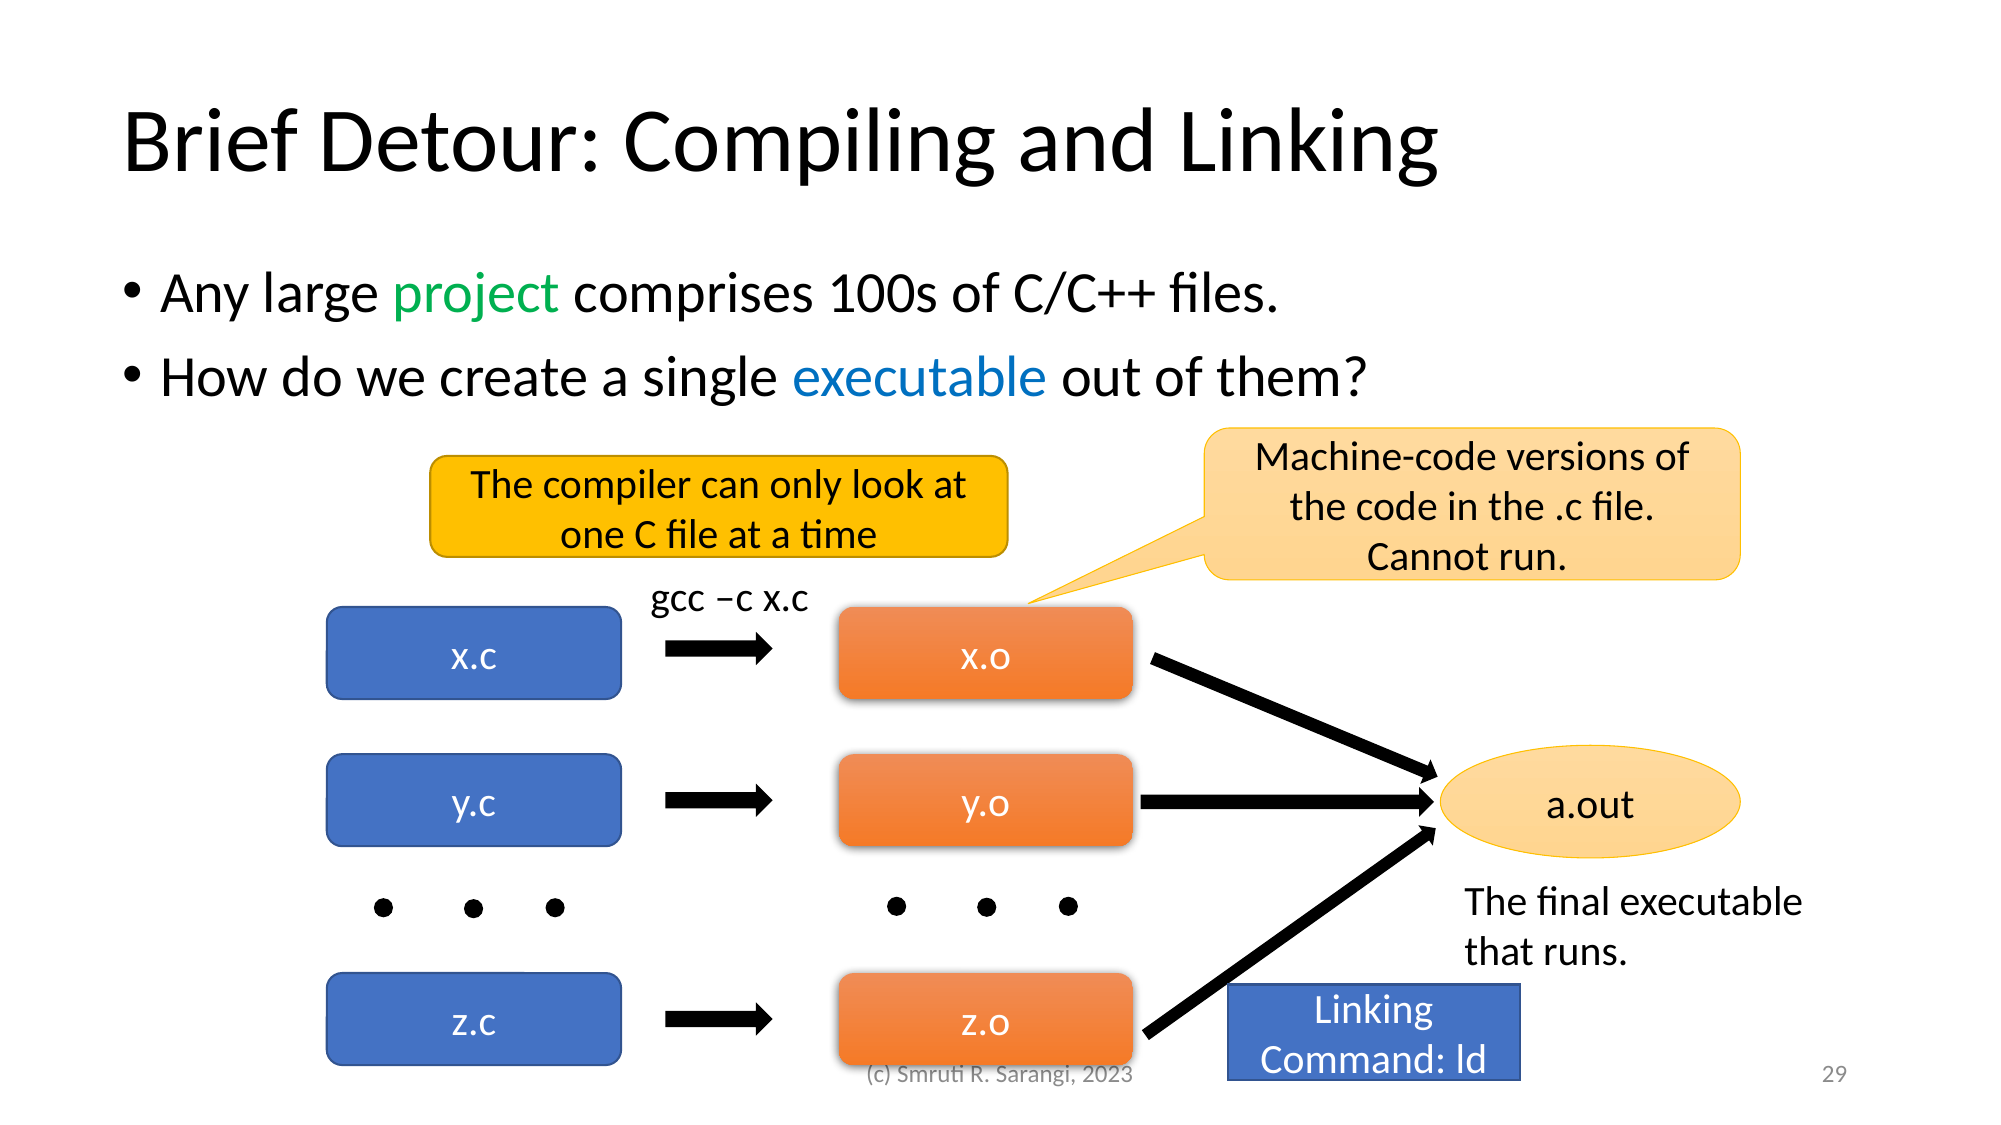

# Brief Detour: Compiling and Linking
Any large project comprises 100s of C/C++ files.
How do we create a single executable out of them?
Machine-code versions of the code in the .c file. Cannot run.
The compiler can only look at one C file at a time
gcc –c x.c
x.o
x.c

a.out
y.c
y.o

The final executable
that runs.

z.o
z.c
Linking
Command: ld

(c) Smruti R. Sarangi, 2023
29